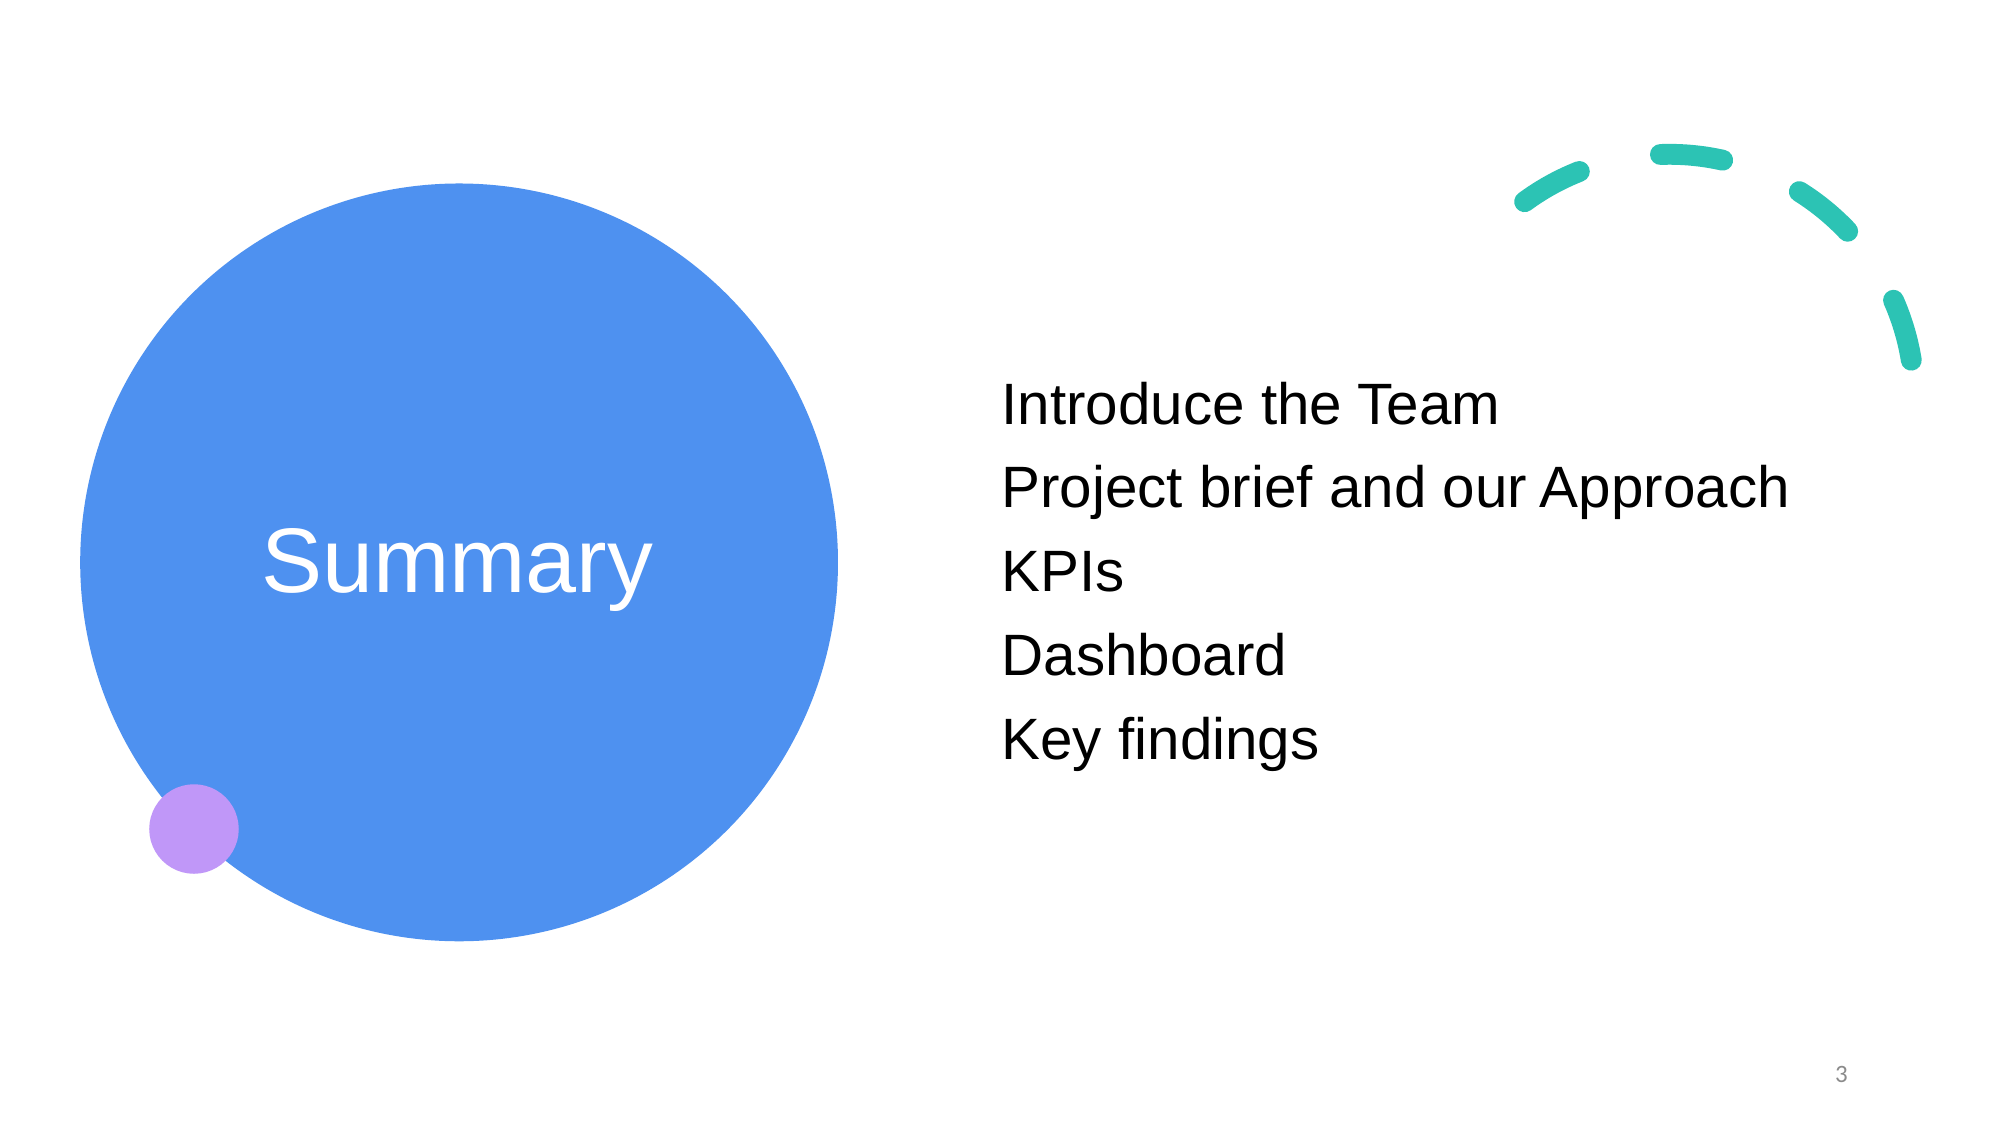

# Summary
Introduce the Team
Project brief and our Approach
KPIs
Dashboard
Key findings
3